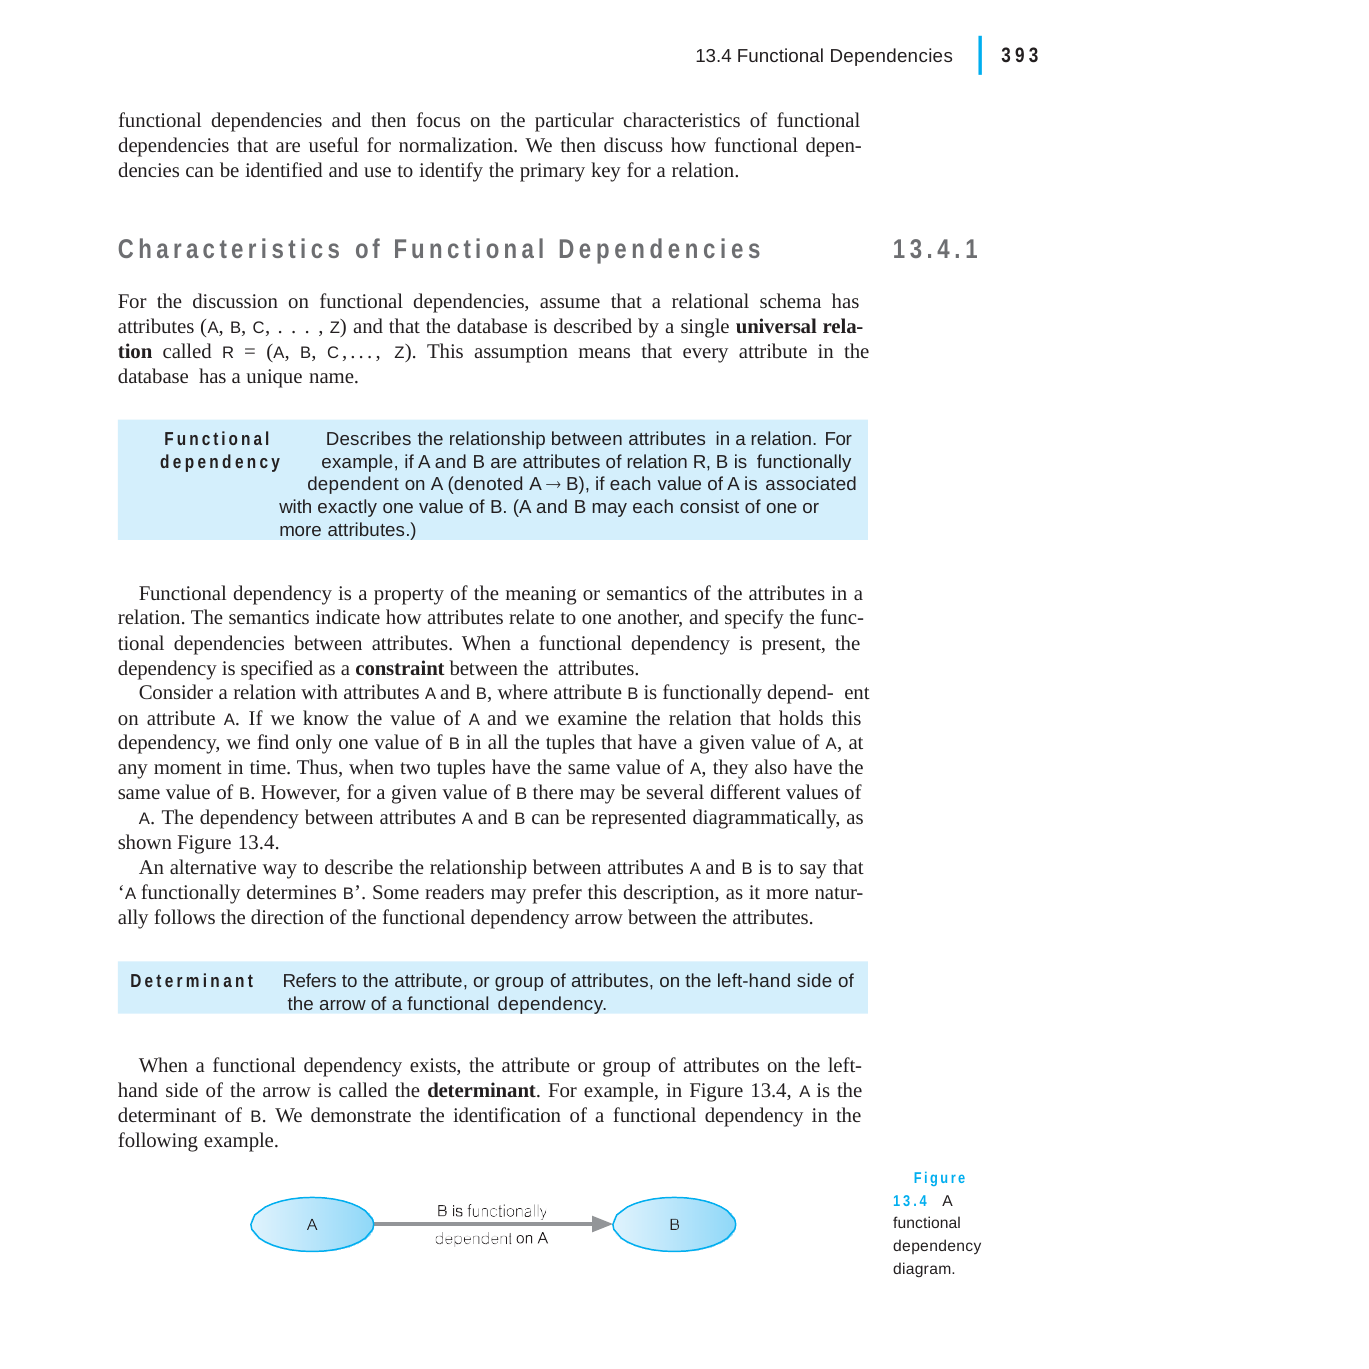

|
393
13.4 Functional Dependencies
functional dependencies and then focus on the particular characteristics of functional  dependencies that are useful for normalization. We then discuss how functional depen-  dencies can be identified and use to identify the primary key for a relation.
Characteristics of Functional Dependencies
For the discussion on functional dependencies, assume that a relational schema has  attributes (A, B, C, . . . , Z) and that the database is described by a single universal rela-  tion called R = (A, B, C,..., Z). This assumption means that every attribute in the database  has a unique name.
13.4.1
Functional	Describes the relationship between attributes in a relation. For  dependency	example, if A and B are attributes of relation R, B is functionally  dependent on A (denoted A → B), if each value of A is associated
with exactly one value of B. (A and B may each consist of one or  more attributes.)
Functional dependency is a property of the meaning or semantics of the attributes in a  relation. The semantics indicate how attributes relate to one another, and specify the func-  tional dependencies between attributes. When a functional dependency is present, the  dependency is specified as a constraint between the attributes.
Consider a relation with attributes A and B, where attribute B is functionally depend-  ent on attribute A. If we know the value of A and we examine the relation that holds this  dependency, we find only one value of B in all the tuples that have a given value of A, at  any moment in time. Thus, when two tuples have the same value of A, they also have the  same value of B. However, for a given value of B there may be several different values of
A. The dependency between attributes A and B can be represented diagrammatically, as  shown Figure 13.4.
An alternative way to describe the relationship between attributes A and B is to say that  ‘A functionally determines B’. Some readers may prefer this description, as it more natur-  ally follows the direction of the functional dependency arrow between the attributes.
Determinant	Refers to the attribute, or group of attributes, on the left-hand side of  the arrow of a functional dependency.
When a functional dependency exists, the attribute or group of attributes on the left-  hand side of the arrow is called the determinant. For example, in Figure 13.4, A is the  determinant of B. We demonstrate the identification of a functional dependency in the  following example.
Figure 13.4  A functional  dependency  diagram.